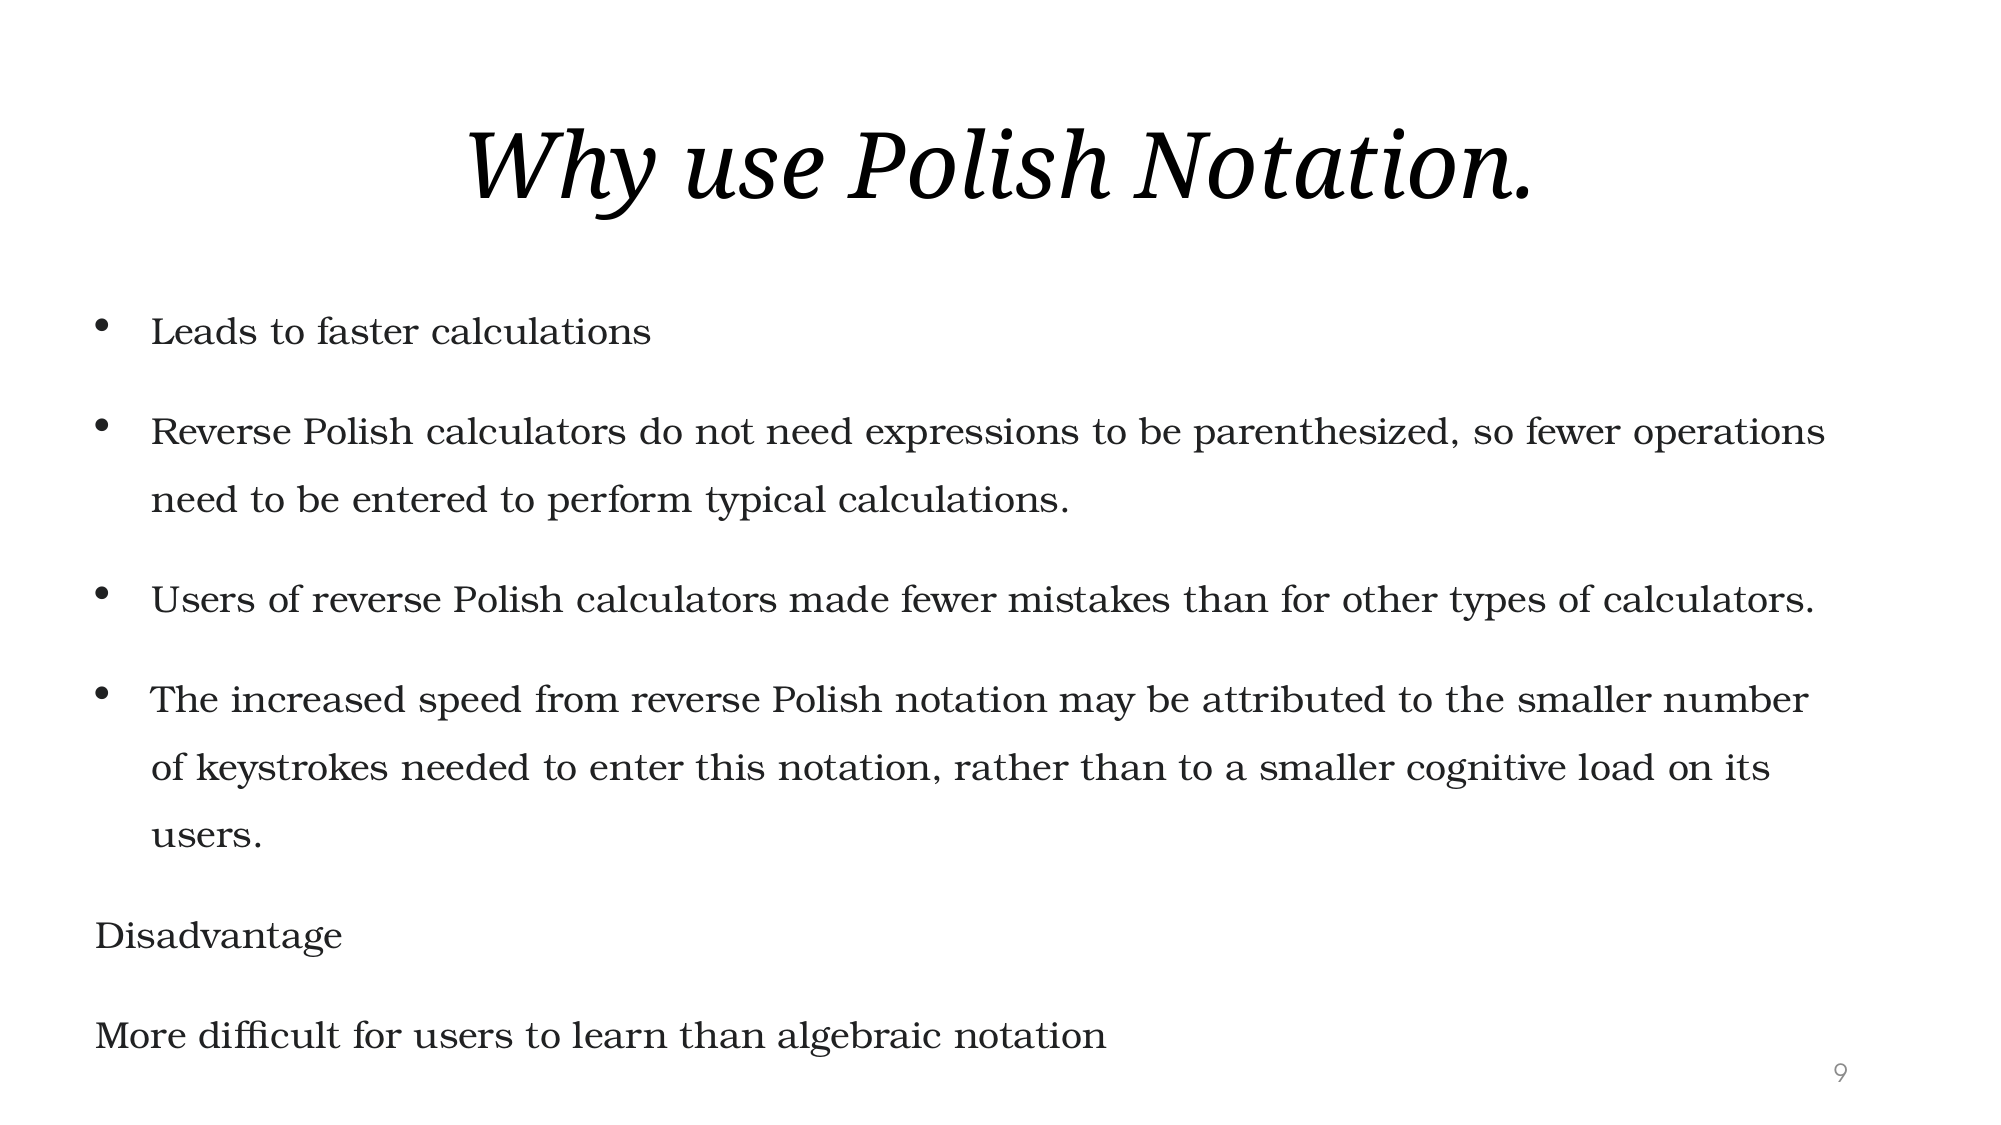

# Why use Polish Notation.
Leads to faster calculations
Reverse Polish calculators do not need expressions to be parenthesized, so fewer operations need to be entered to perform typical calculations.
Users of reverse Polish calculators made fewer mistakes than for other types of calculators.
The increased speed from reverse Polish notation may be attributed to the smaller number of keystrokes needed to enter this notation, rather than to a smaller cognitive load on its users.
Disadvantage
More difficult for users to learn than algebraic notation
9